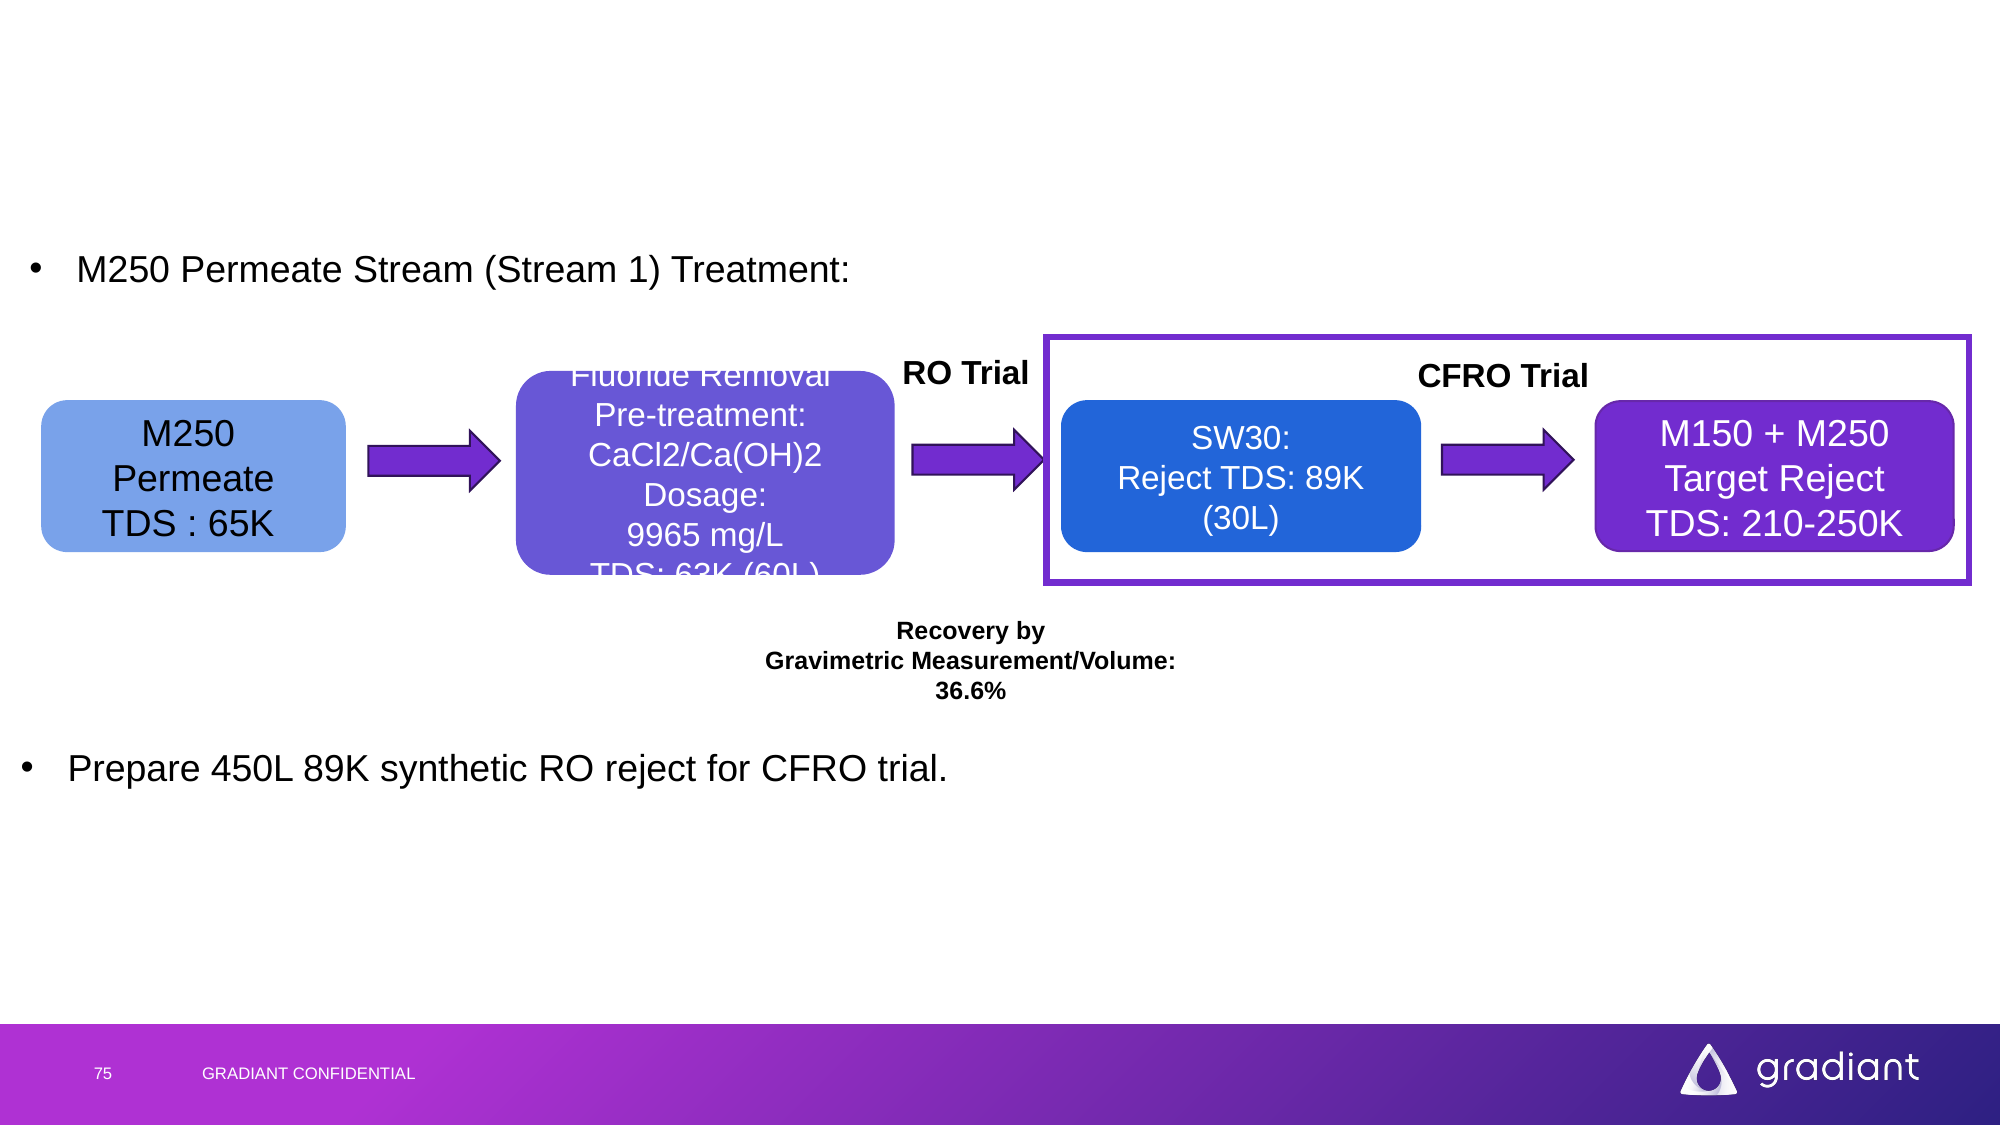

M250 Permeate Stream (Stream 1) Treatment:

RO Trial
CFRO Trial
Fluoride Removal
Pre-treatment:
CaCl2/Ca(OH)2 Dosage:
9965 mg/L
TDS: 63K (60L)
M250
Permeate TDS : 65K
SW30:
Reject TDS: 89K (30L)
M150 + M250
Target Reject TDS: 210-250K

Recovery by
Gravimetric Measurement/Volume: 36.6%
Prepare 450L 89K synthetic RO reject for CFRO trial.
75
GRADIANT CONFIDENTIAL